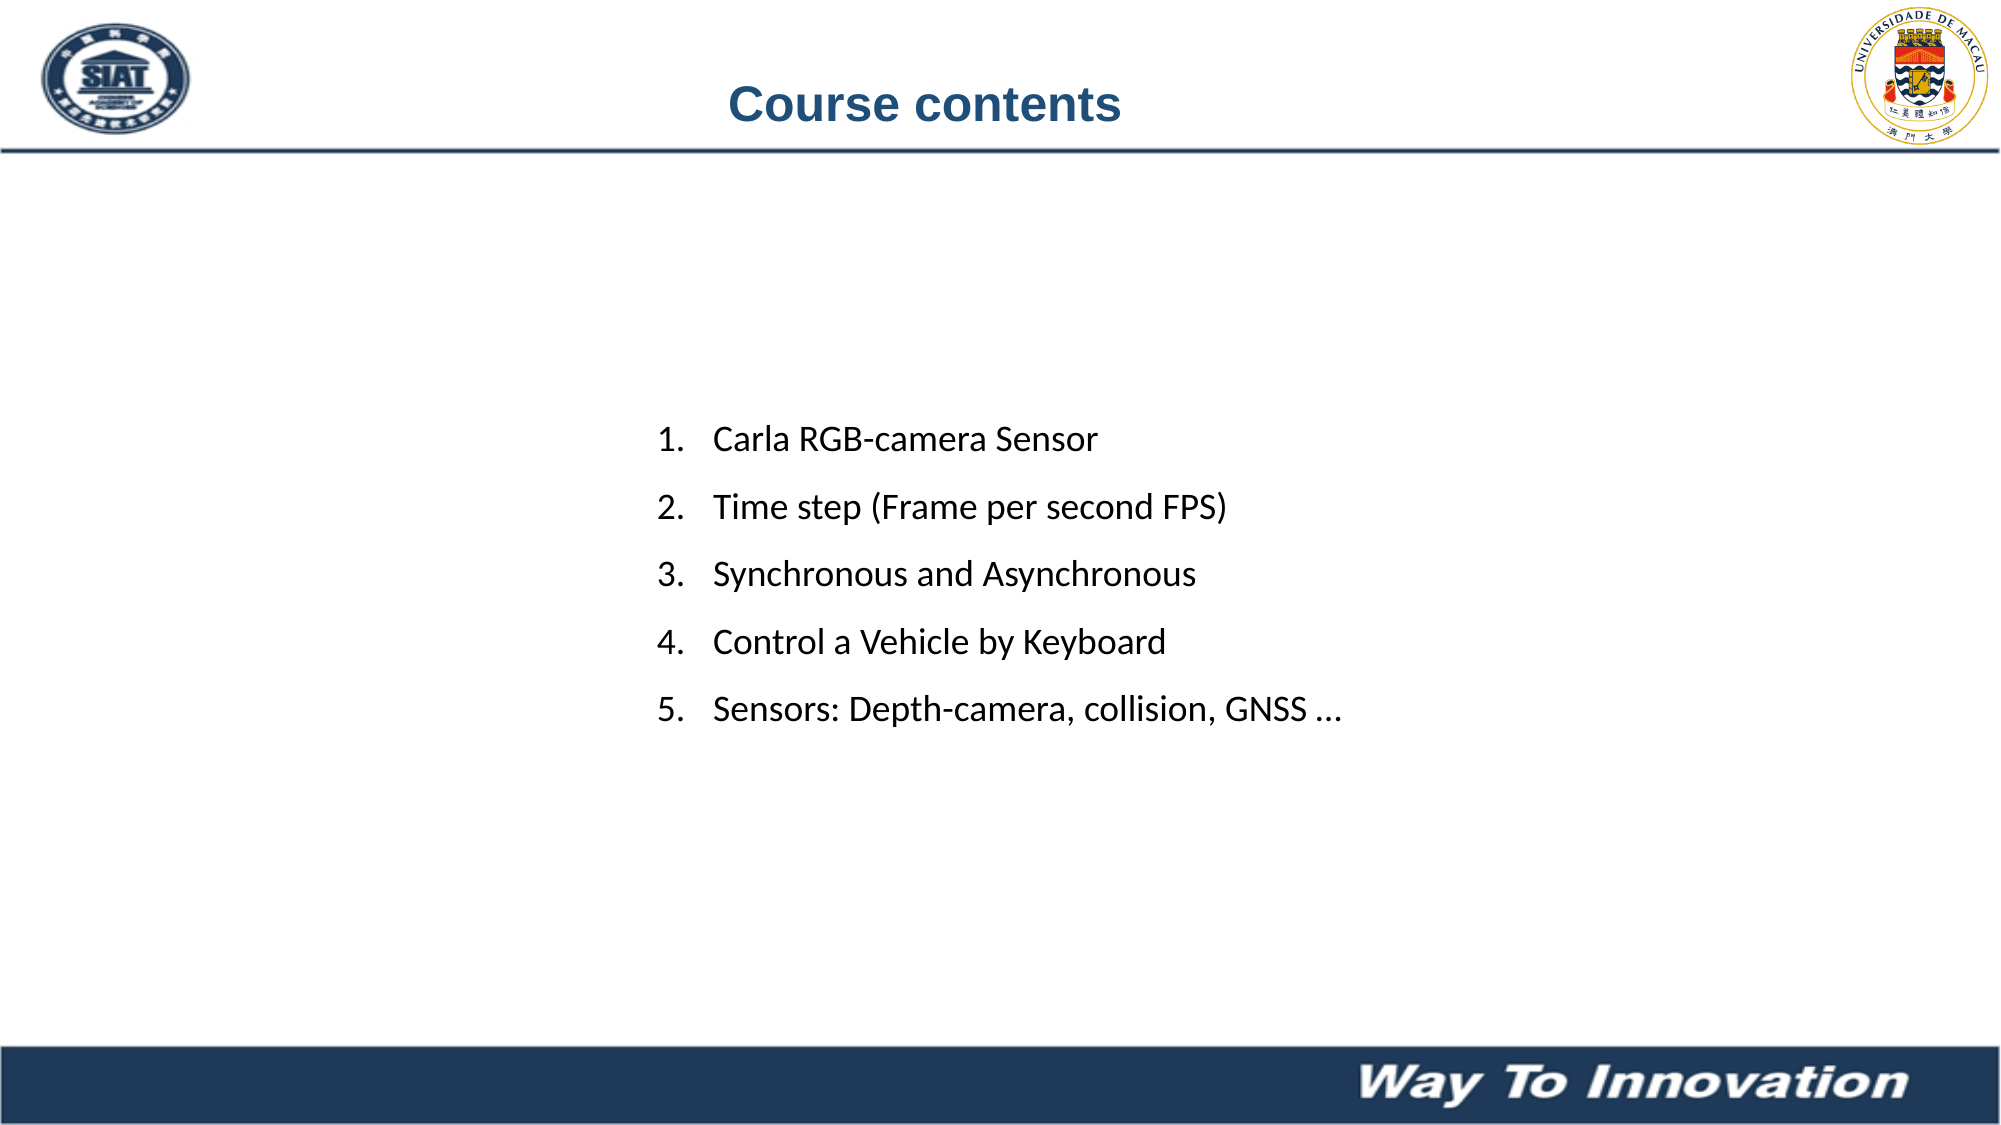

Course contents

Carla RGB-camera Sensor
Time step (Frame per second FPS)
Synchronous and Asynchronous
Control a Vehicle by Keyboard
Sensors: Depth-camera, collision, GNSS …